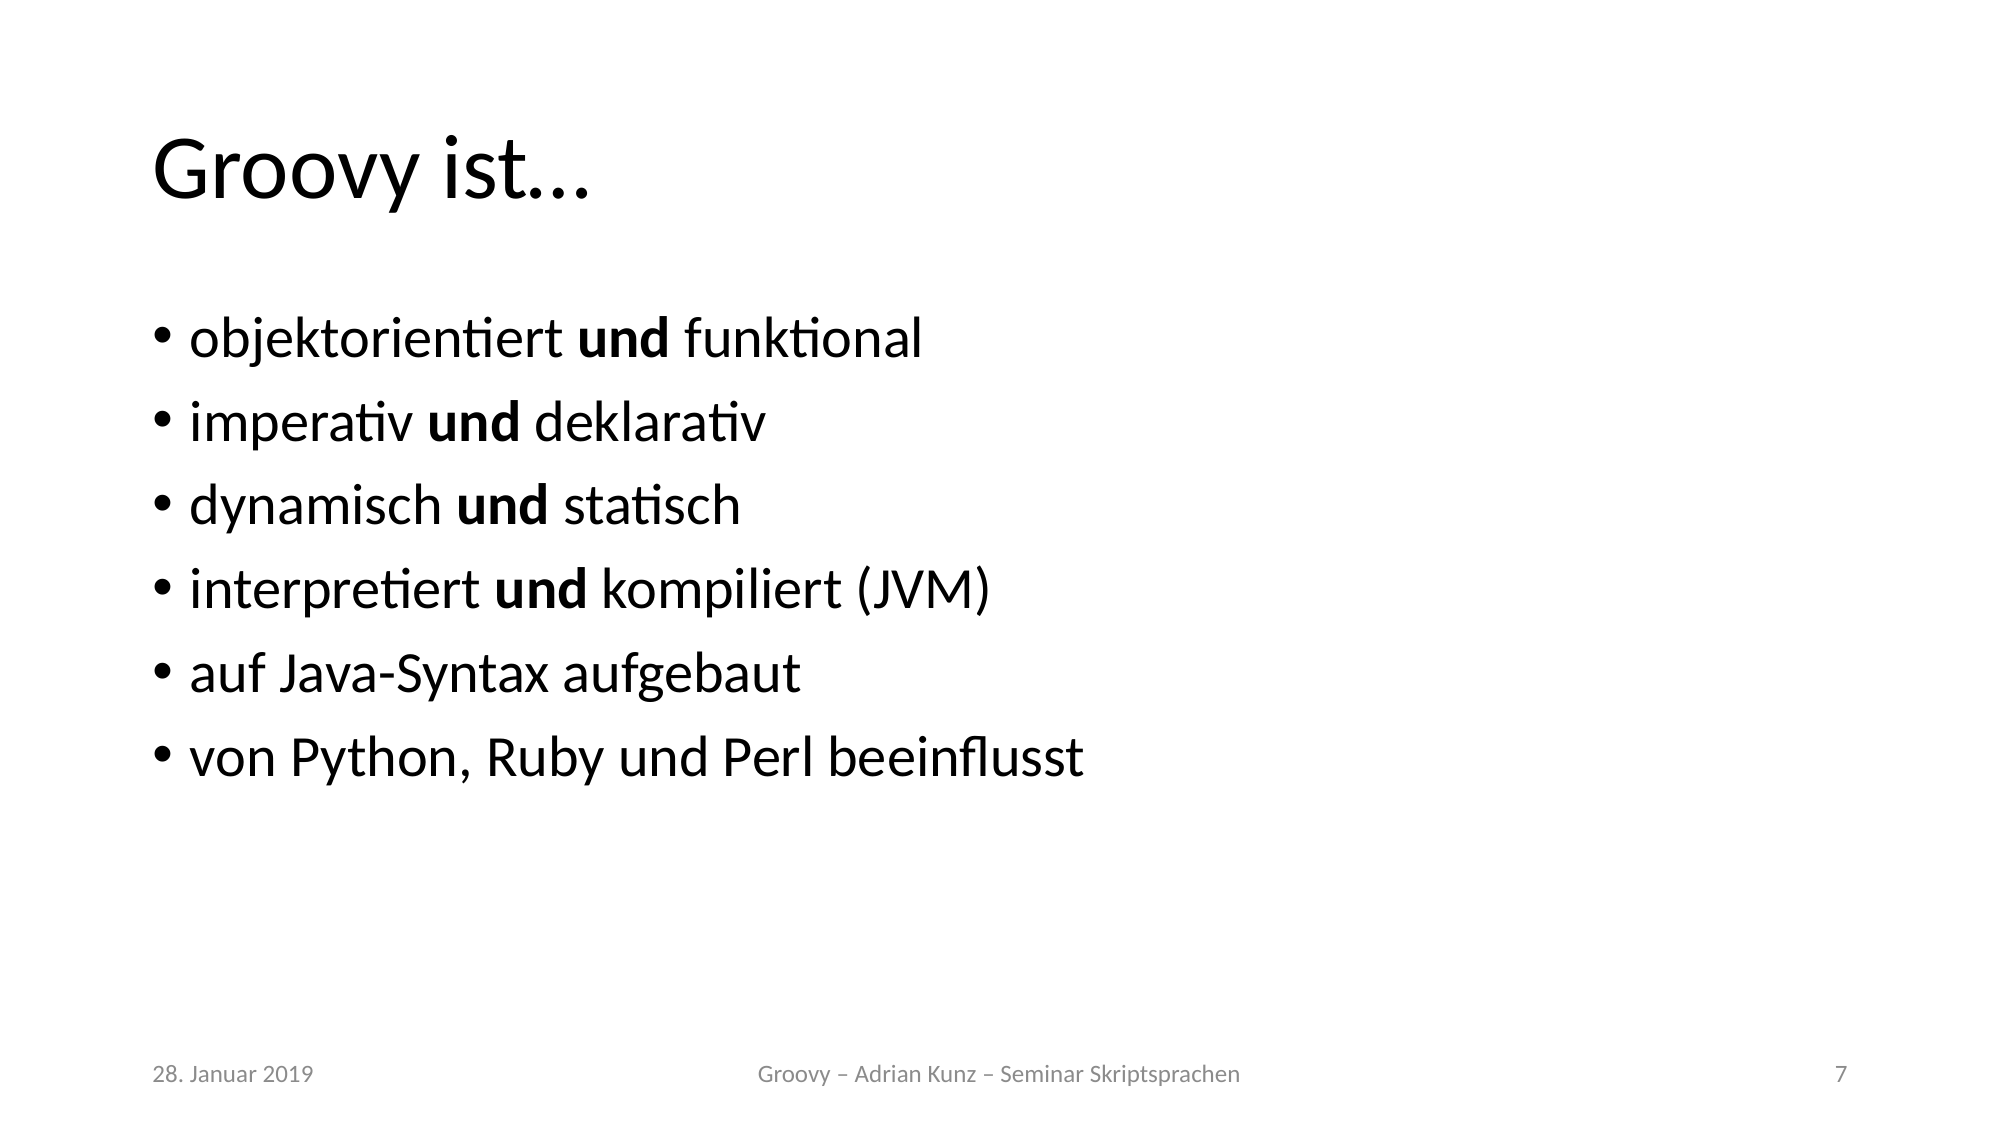

# Groovy ist…
objektorientiert und funktional
imperativ und deklarativ
dynamisch und statisch
interpretiert und kompiliert (JVM)
auf Java-Syntax aufgebaut
von Python, Ruby und Perl beeinflusst

28. Januar 2019
Groovy – Adrian Kunz – Seminar Skriptsprachen
7